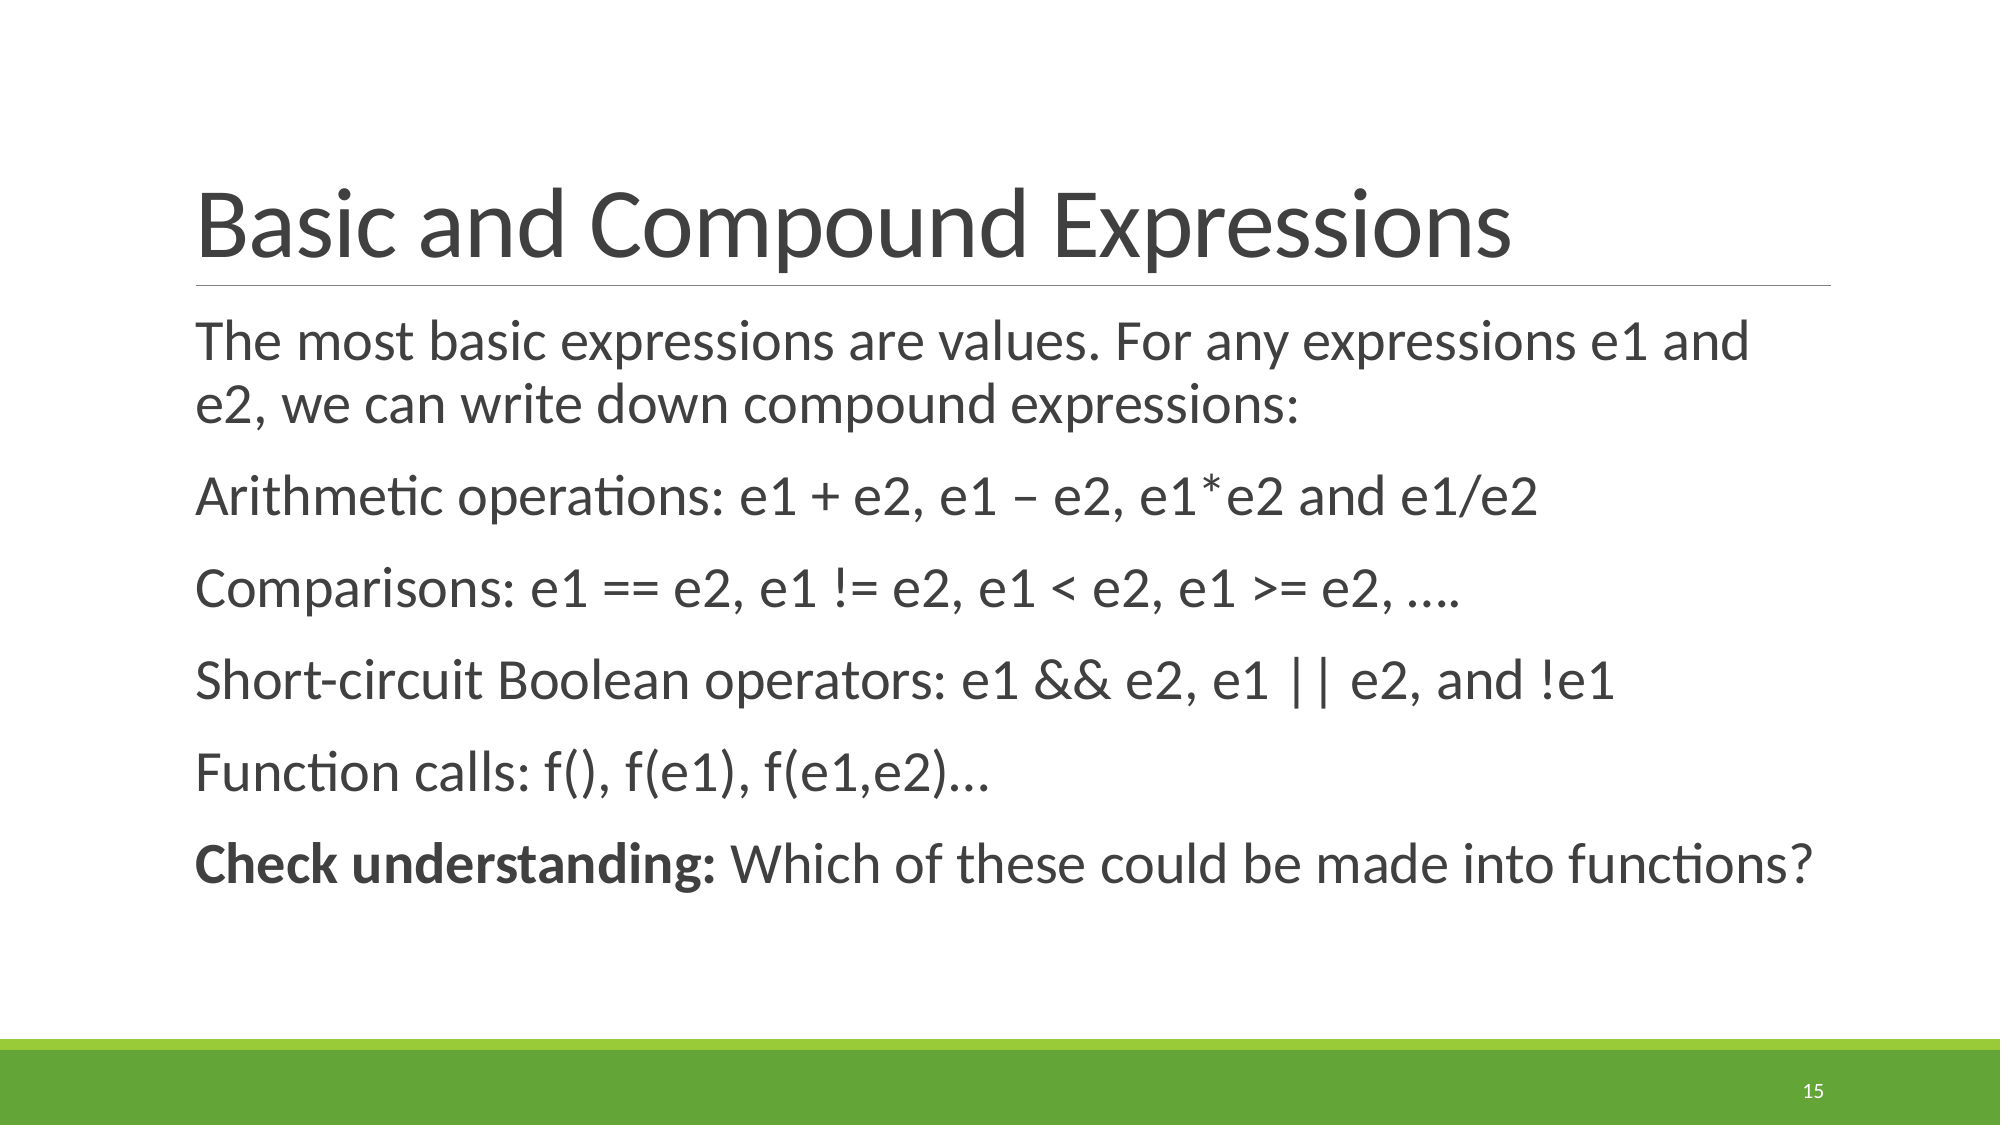

# Basic and Compound Expressions
The most basic expressions are values. For any expressions e1 and e2, we can write down compound expressions:
Arithmetic operations: e1 + e2, e1 – e2, e1*e2 and e1/e2
Comparisons: e1 == e2, e1 != e2, e1 < e2, e1 >= e2, ….
Short-circuit Boolean operators: e1 && e2, e1 || e2, and !e1
Function calls: f(), f(e1), f(e1,e2)…
Check understanding: Which of these could be made into functions?
15